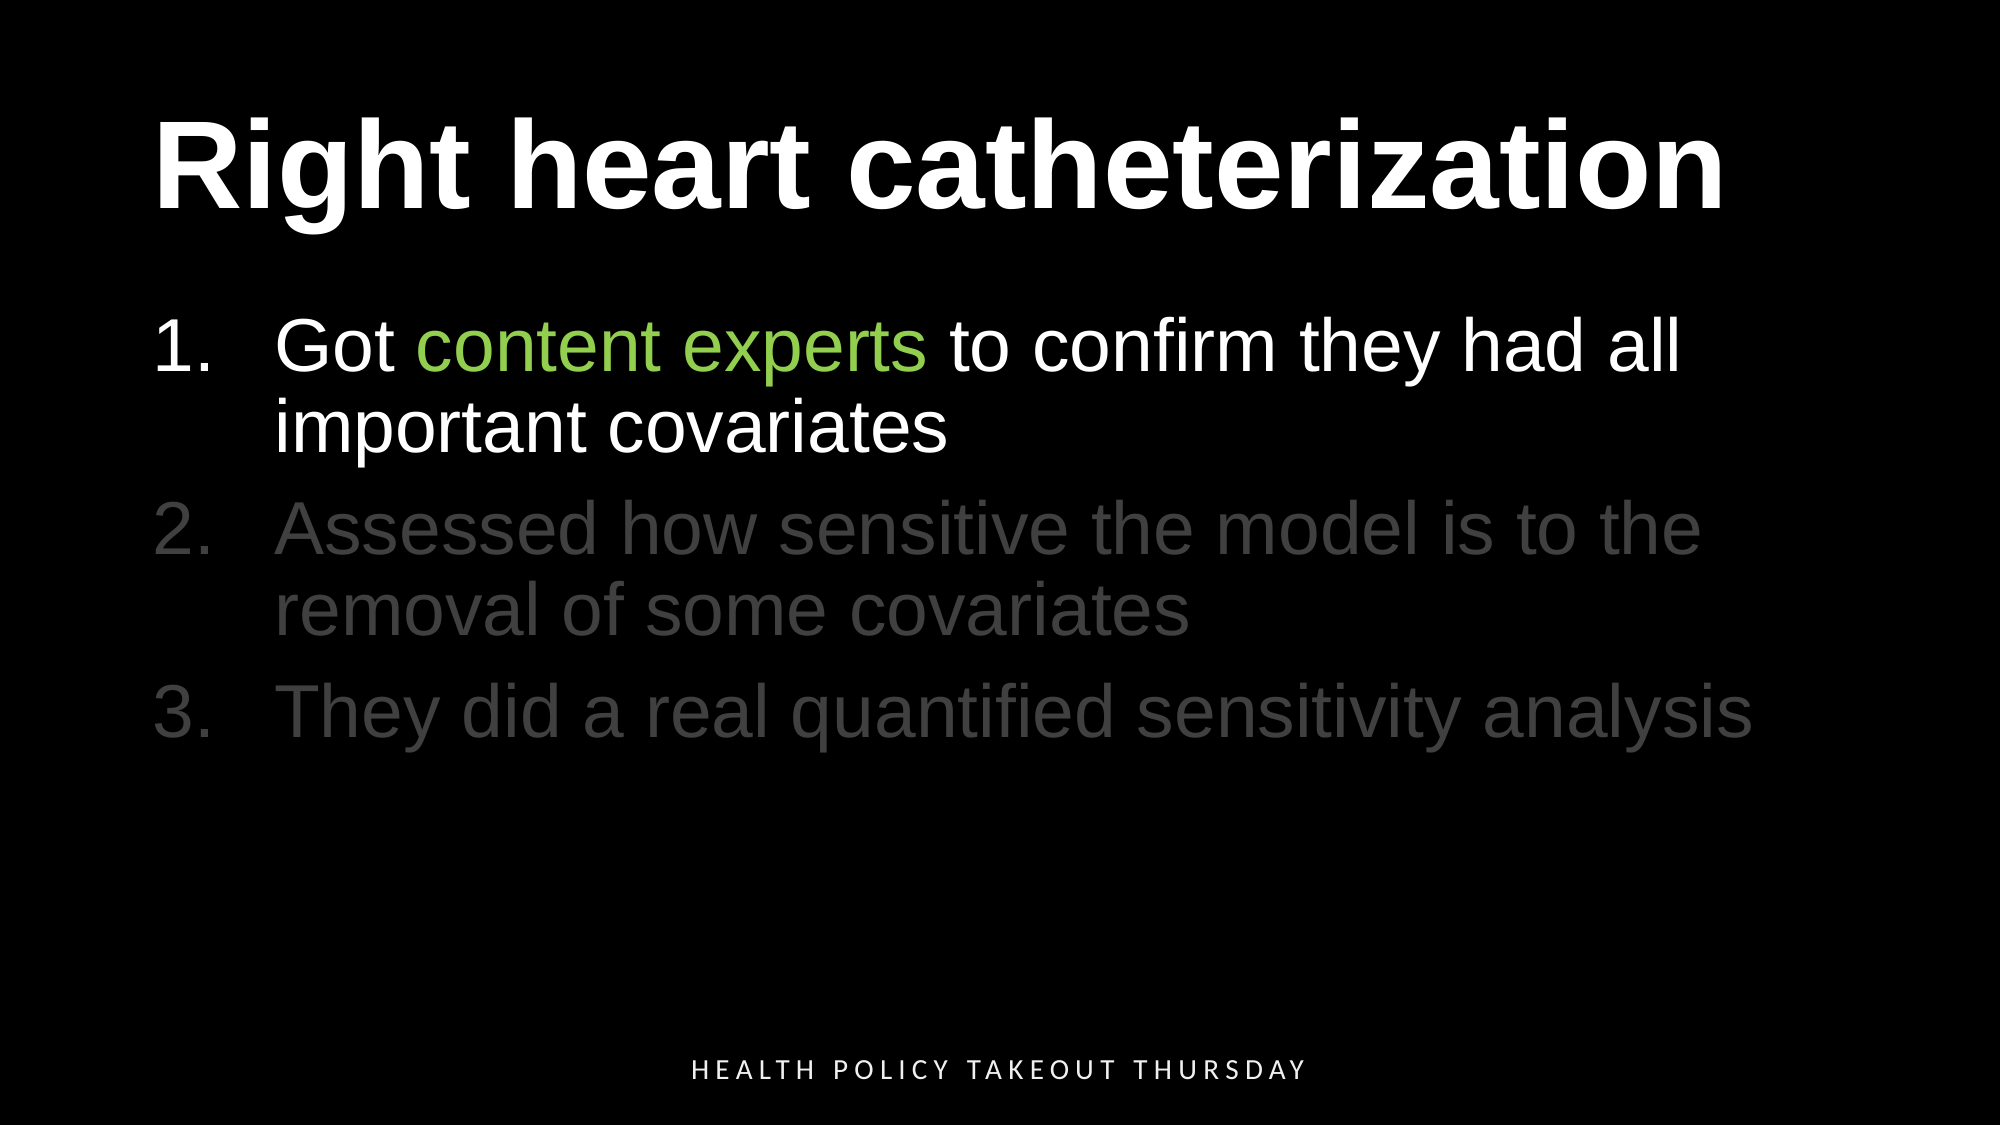

# Right heart catheterization
Got content experts to confirm they had all important covariates
Assessed how sensitive the model is to the removal of some covariates
They did a real quantified sensitivity analysis